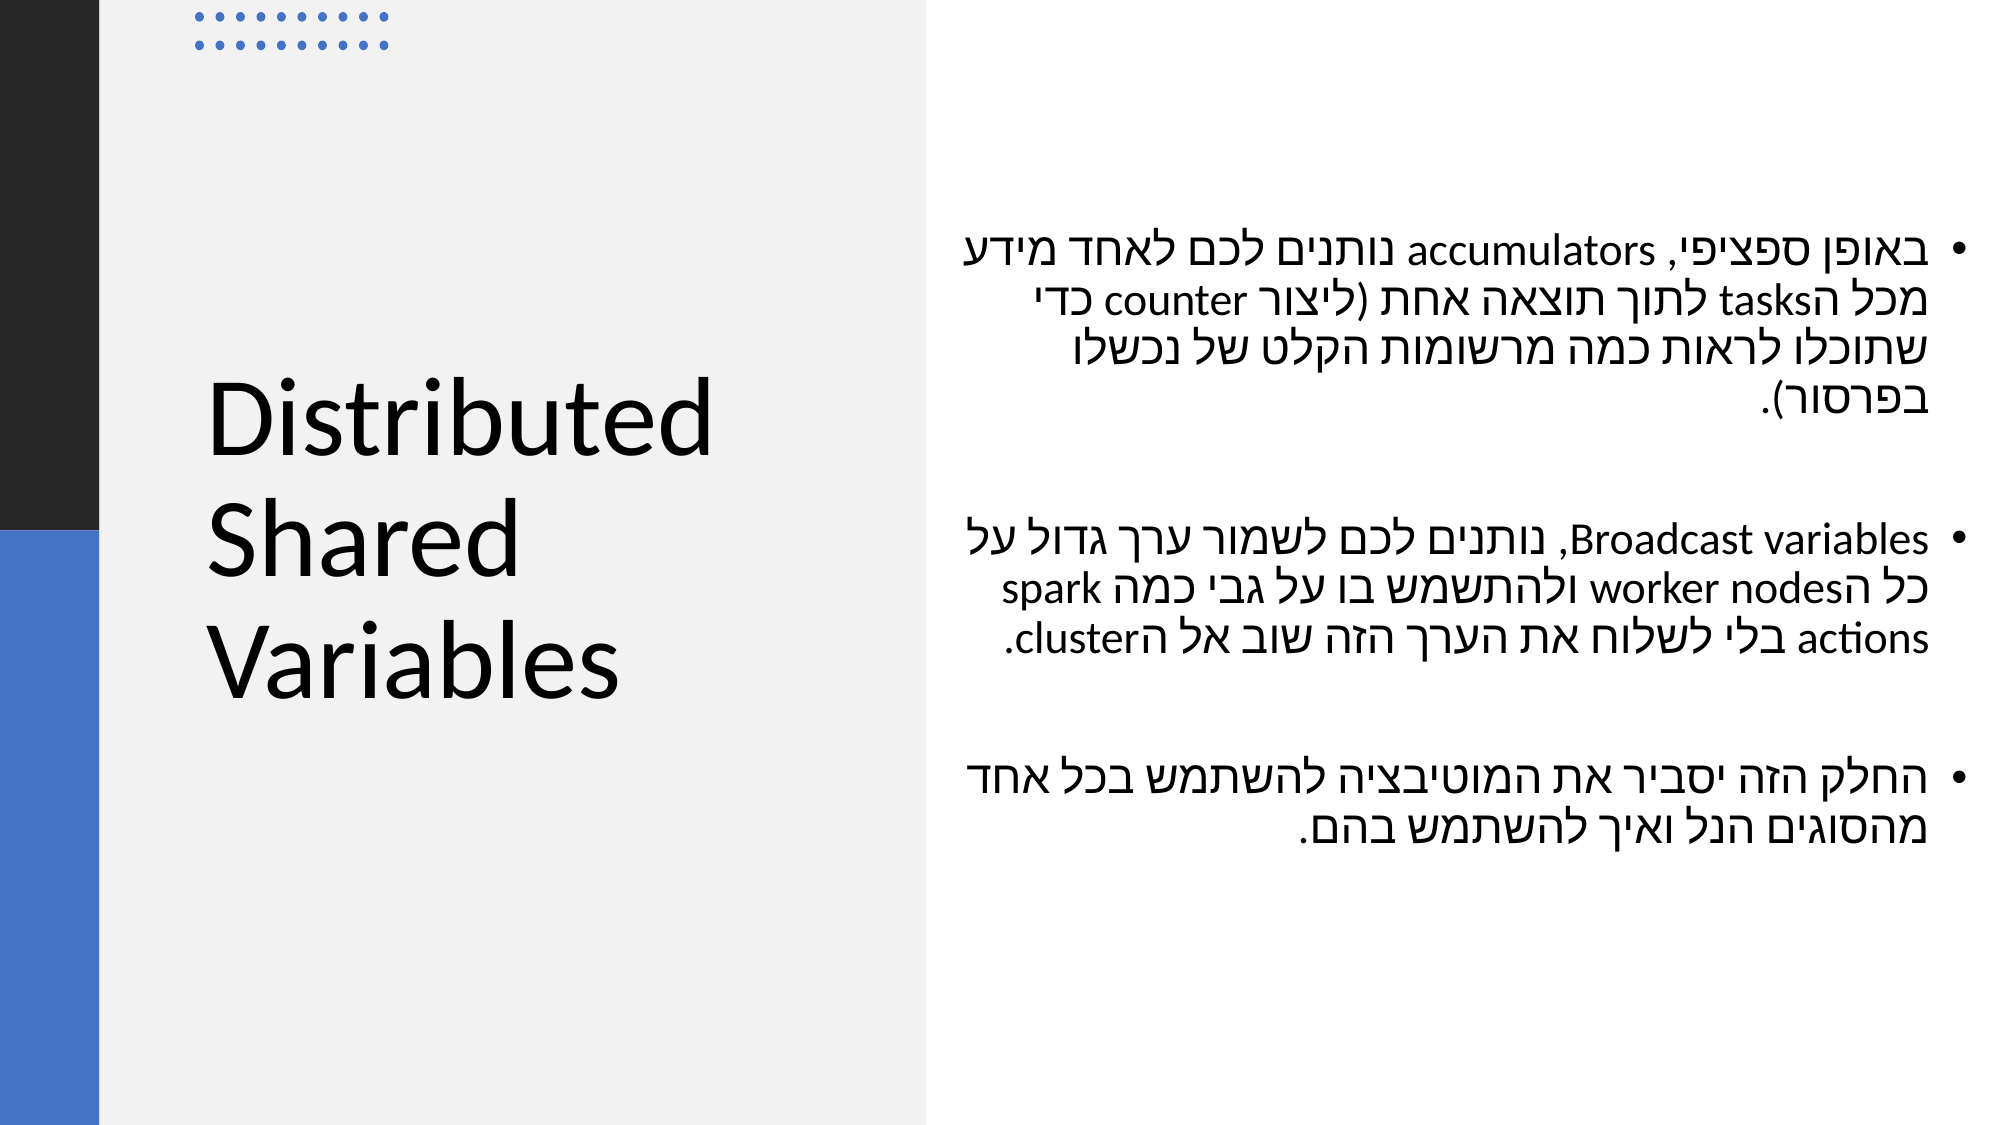

באופן ספציפי, accumulators נותנים לכם לאחד מידע מכל הtasks לתוך תוצאה אחת (ליצור counter כדי שתוכלו לראות כמה מרשומות הקלט של נכשלו בפרסור).

Broadcast variables, נותנים לכם לשמור ערך גדול על כל הworker nodes ולהתשמש בו על גבי כמה spark actions בלי לשלוח את הערך הזה שוב אל הcluster.

החלק הזה יסביר את המוטיבציה להשתמש בכל אחד מהסוגים הנל ואיך להשתמש בהם.
# Distributed Shared Variables